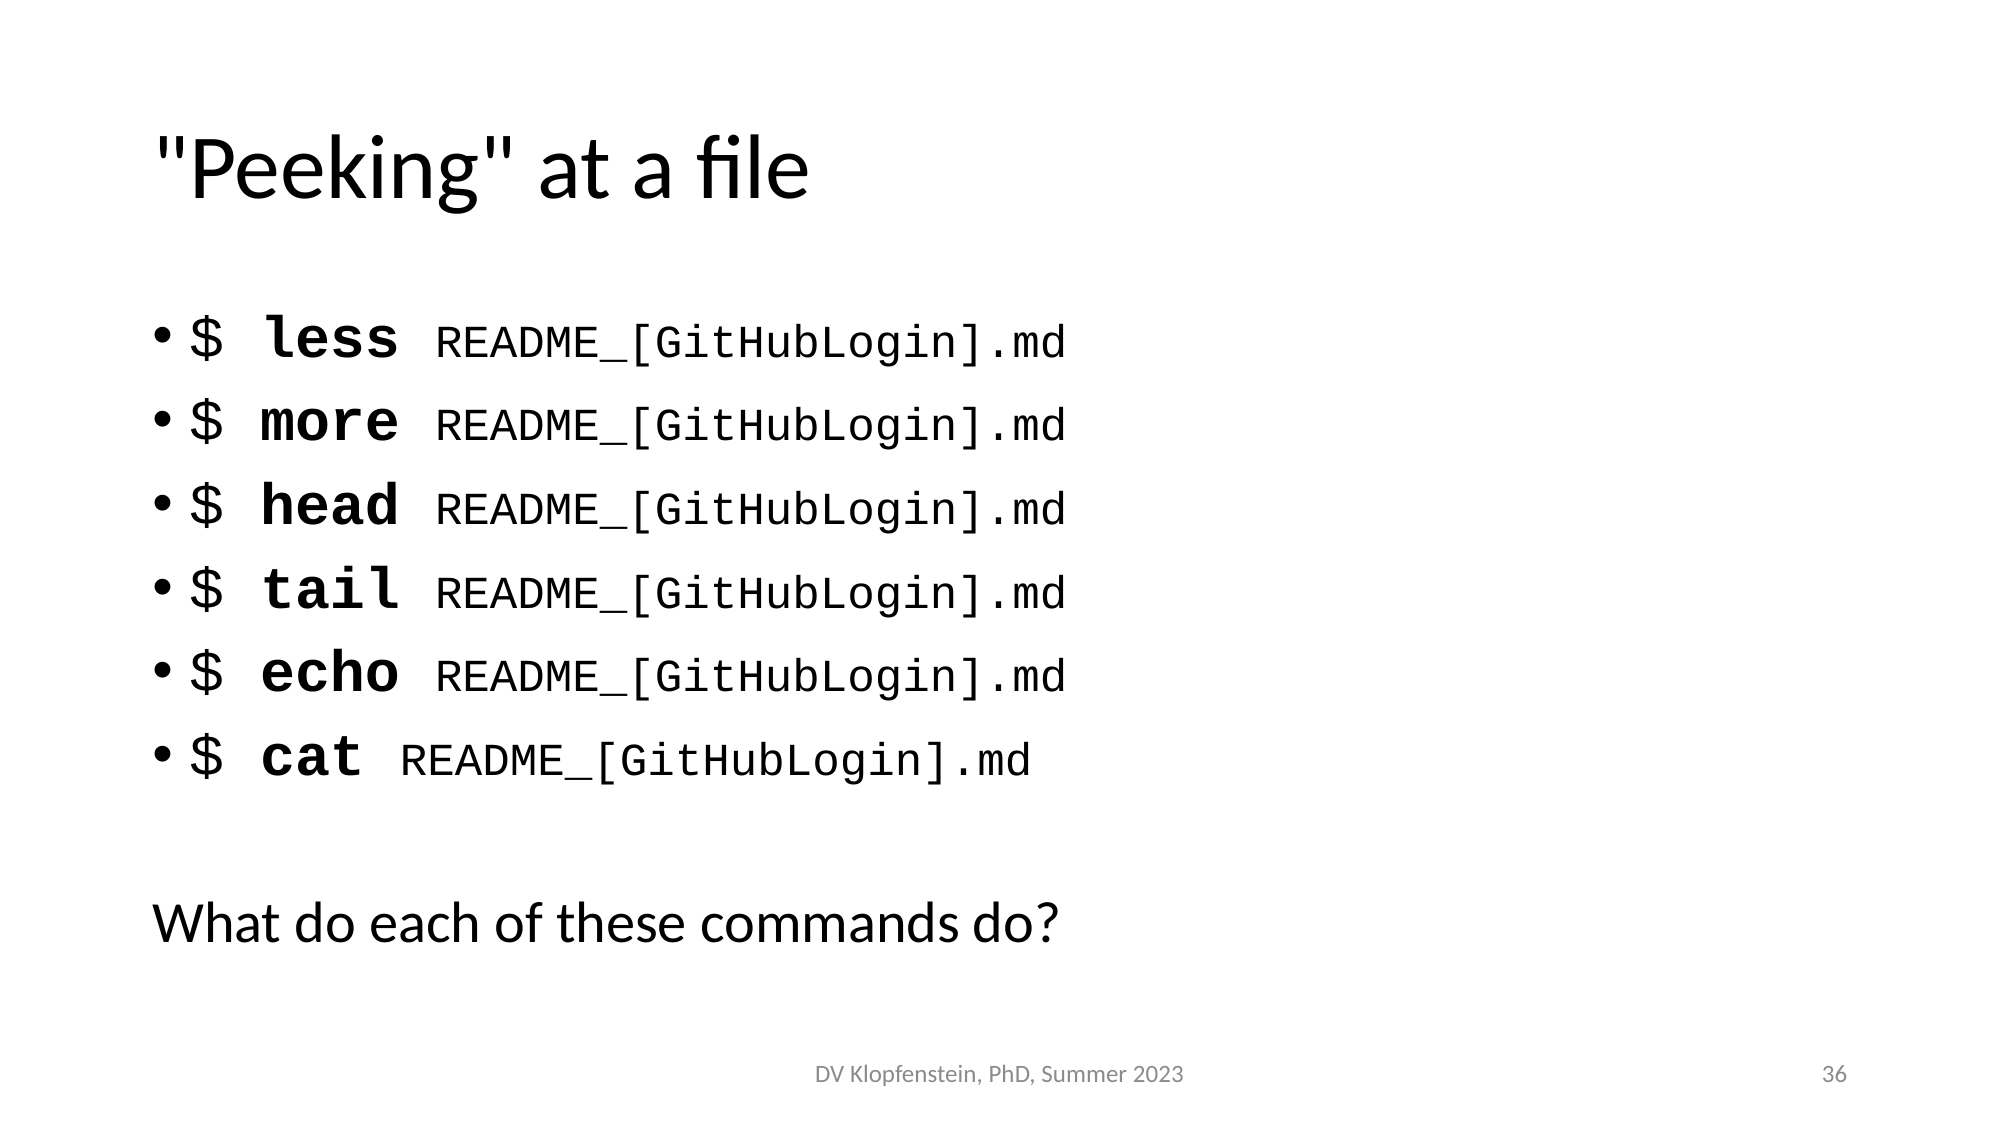

# "Peeking" at a file
$ less README_[GitHubLogin].md
$ more README_[GitHubLogin].md
$ head README_[GitHubLogin].md
$ tail README_[GitHubLogin].md
$ echo README_[GitHubLogin].md
$ cat README_[GitHubLogin].md

What do each of these commands do?
DV Klopfenstein, PhD, Summer 2023
36